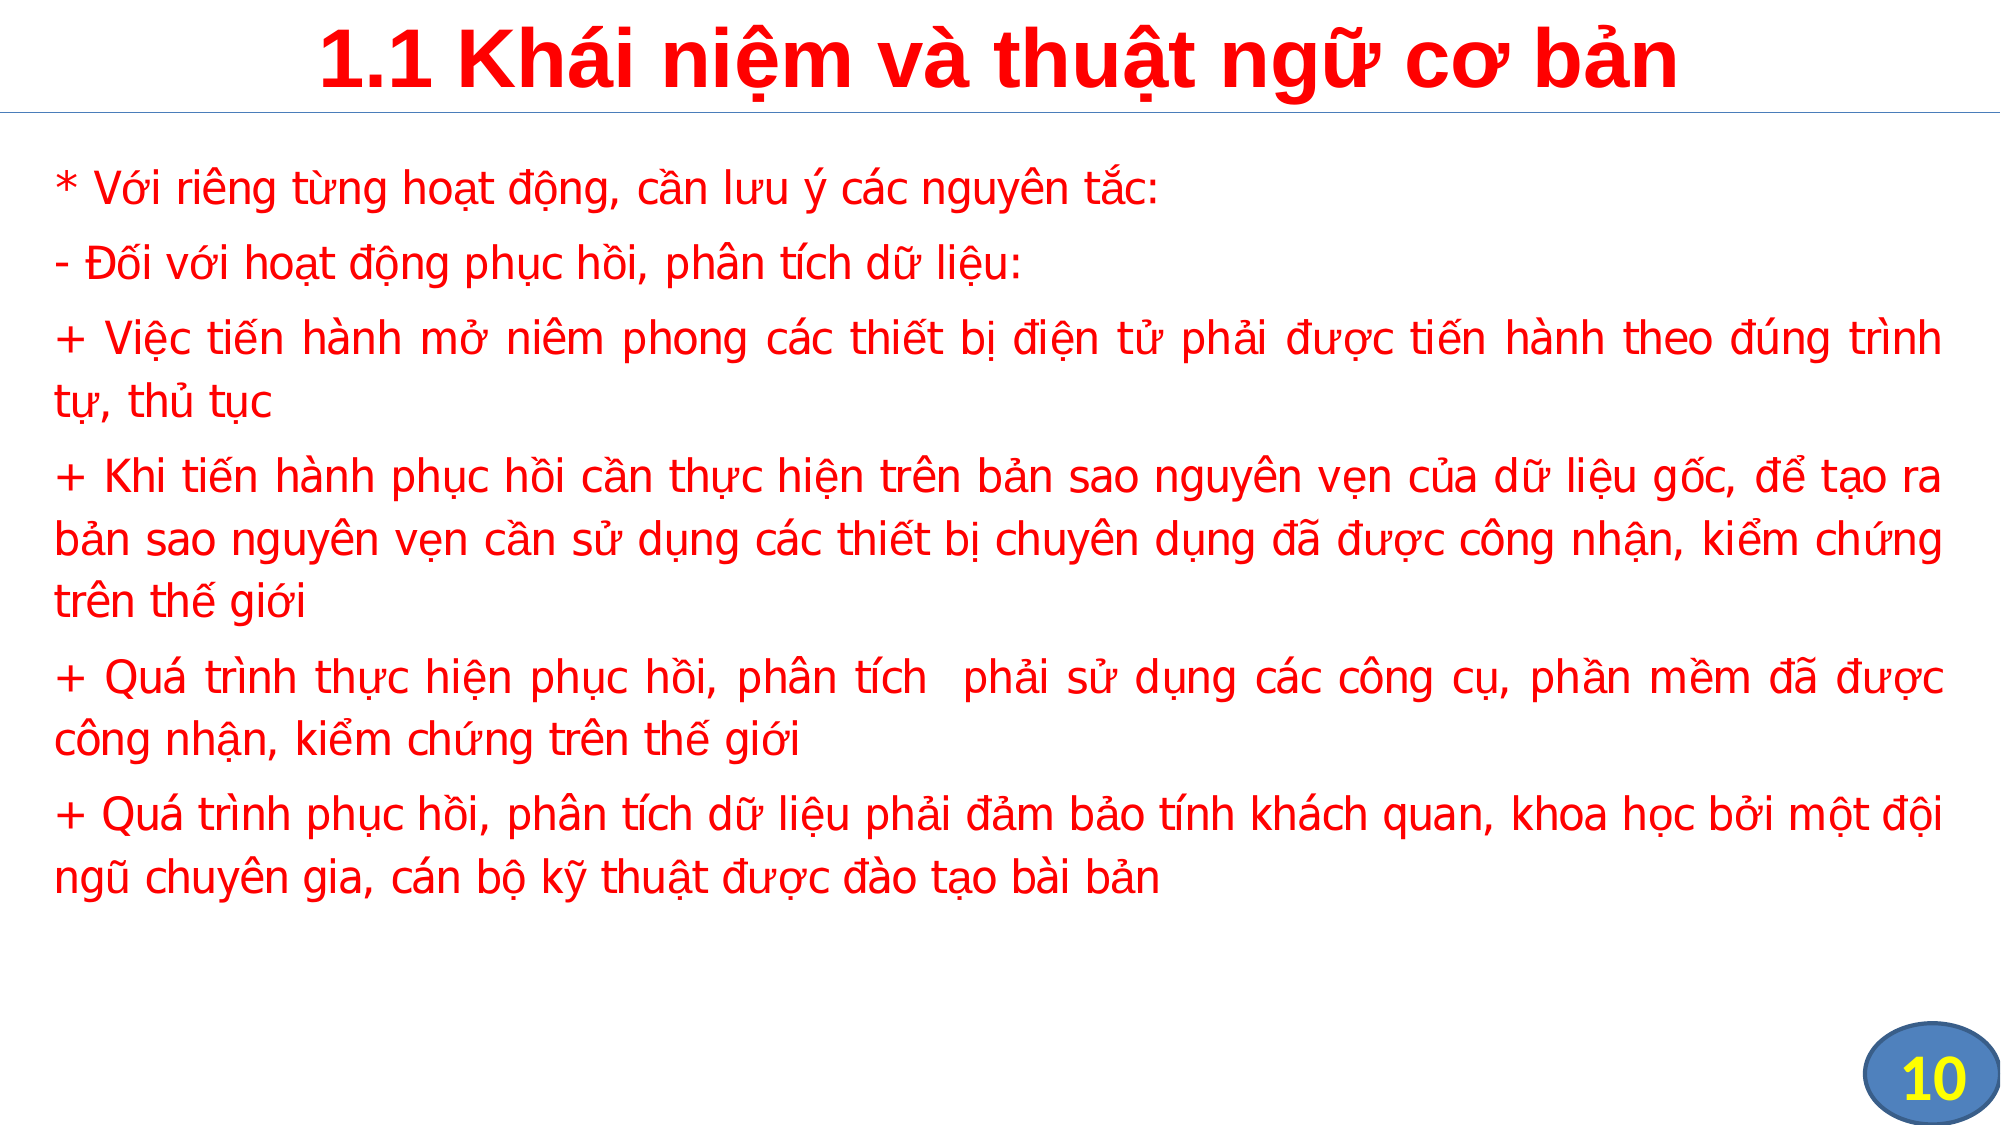

# 1.1 Khái niệm và thuật ngữ cơ bản
* Với riêng từng hoạt động, cần lưu ý các nguyên tắc:
- Đối với hoạt động phục hồi, phân tích dữ liệu:
+ Việc tiến hành mở niêm phong các thiết bị điện tử phải được tiến hành theo đúng trình tự, thủ tục
+ Khi tiến hành phục hồi cần thực hiện trên bản sao nguyên vẹn của dữ liệu gốc, để tạo ra bản sao nguyên vẹn cần sử dụng các thiết bị chuyên dụng đã được công nhận, kiểm chứng trên thế giới
+ Quá trình thực hiện phục hồi, phân tích  phải sử dụng các công cụ, phần mềm đã được công nhận, kiểm chứng trên thế giới
+ Quá trình phục hồi, phân tích dữ liệu phải đảm bảo tính khách quan, khoa học bởi một đội ngũ chuyên gia, cán bộ kỹ thuật được đào tạo bài bản
10